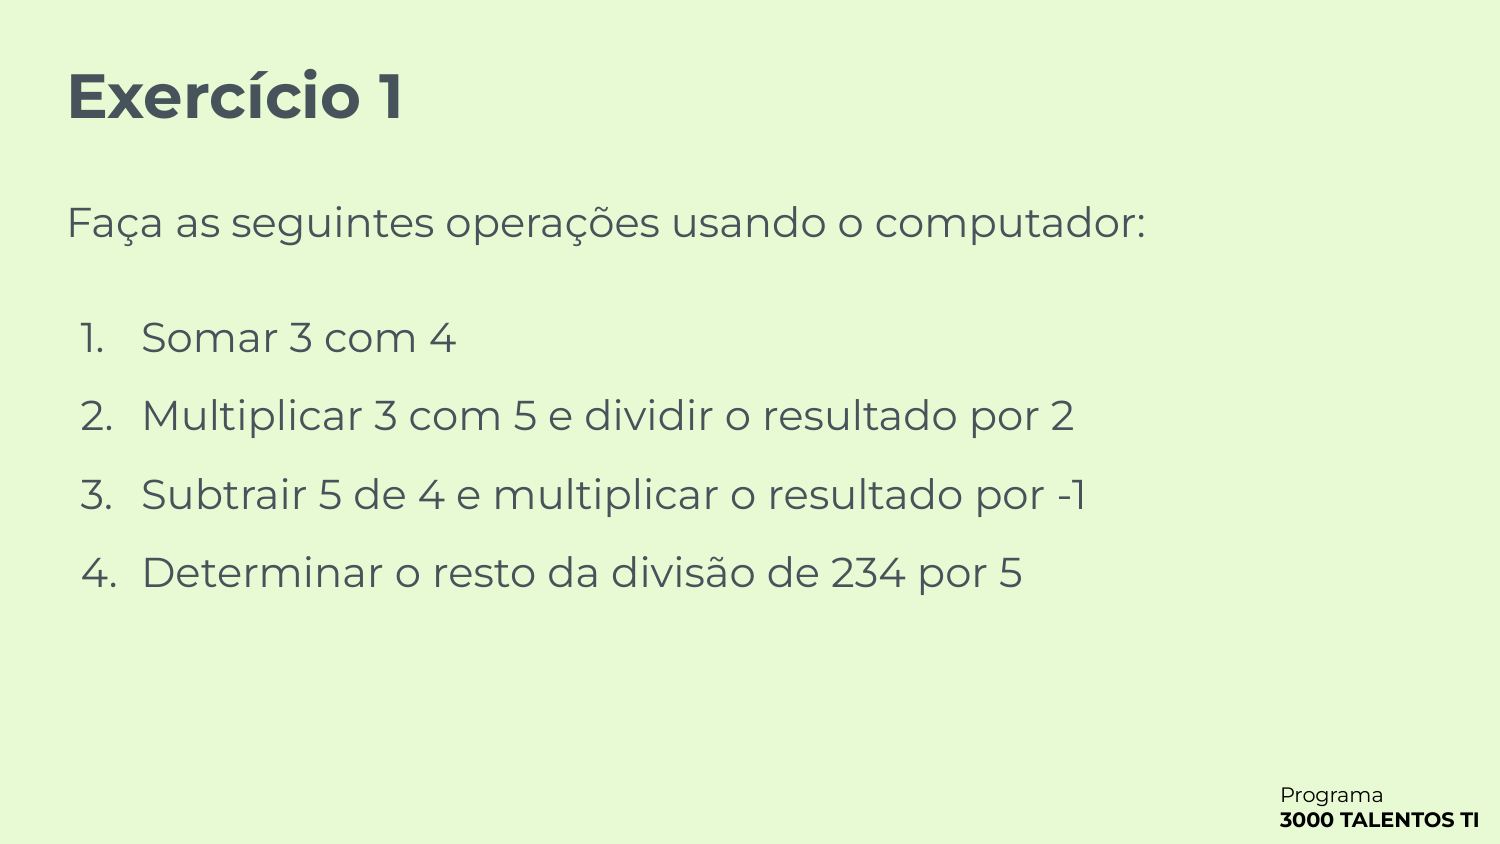

# Exercício 1
Faça as seguintes operações usando o computador:

Somar 3 com 4
Multiplicar 3 com 5 e dividir o resultado por 2
Subtrair 5 de 4 e multiplicar o resultado por -1
Determinar o resto da divisão de 234 por 5